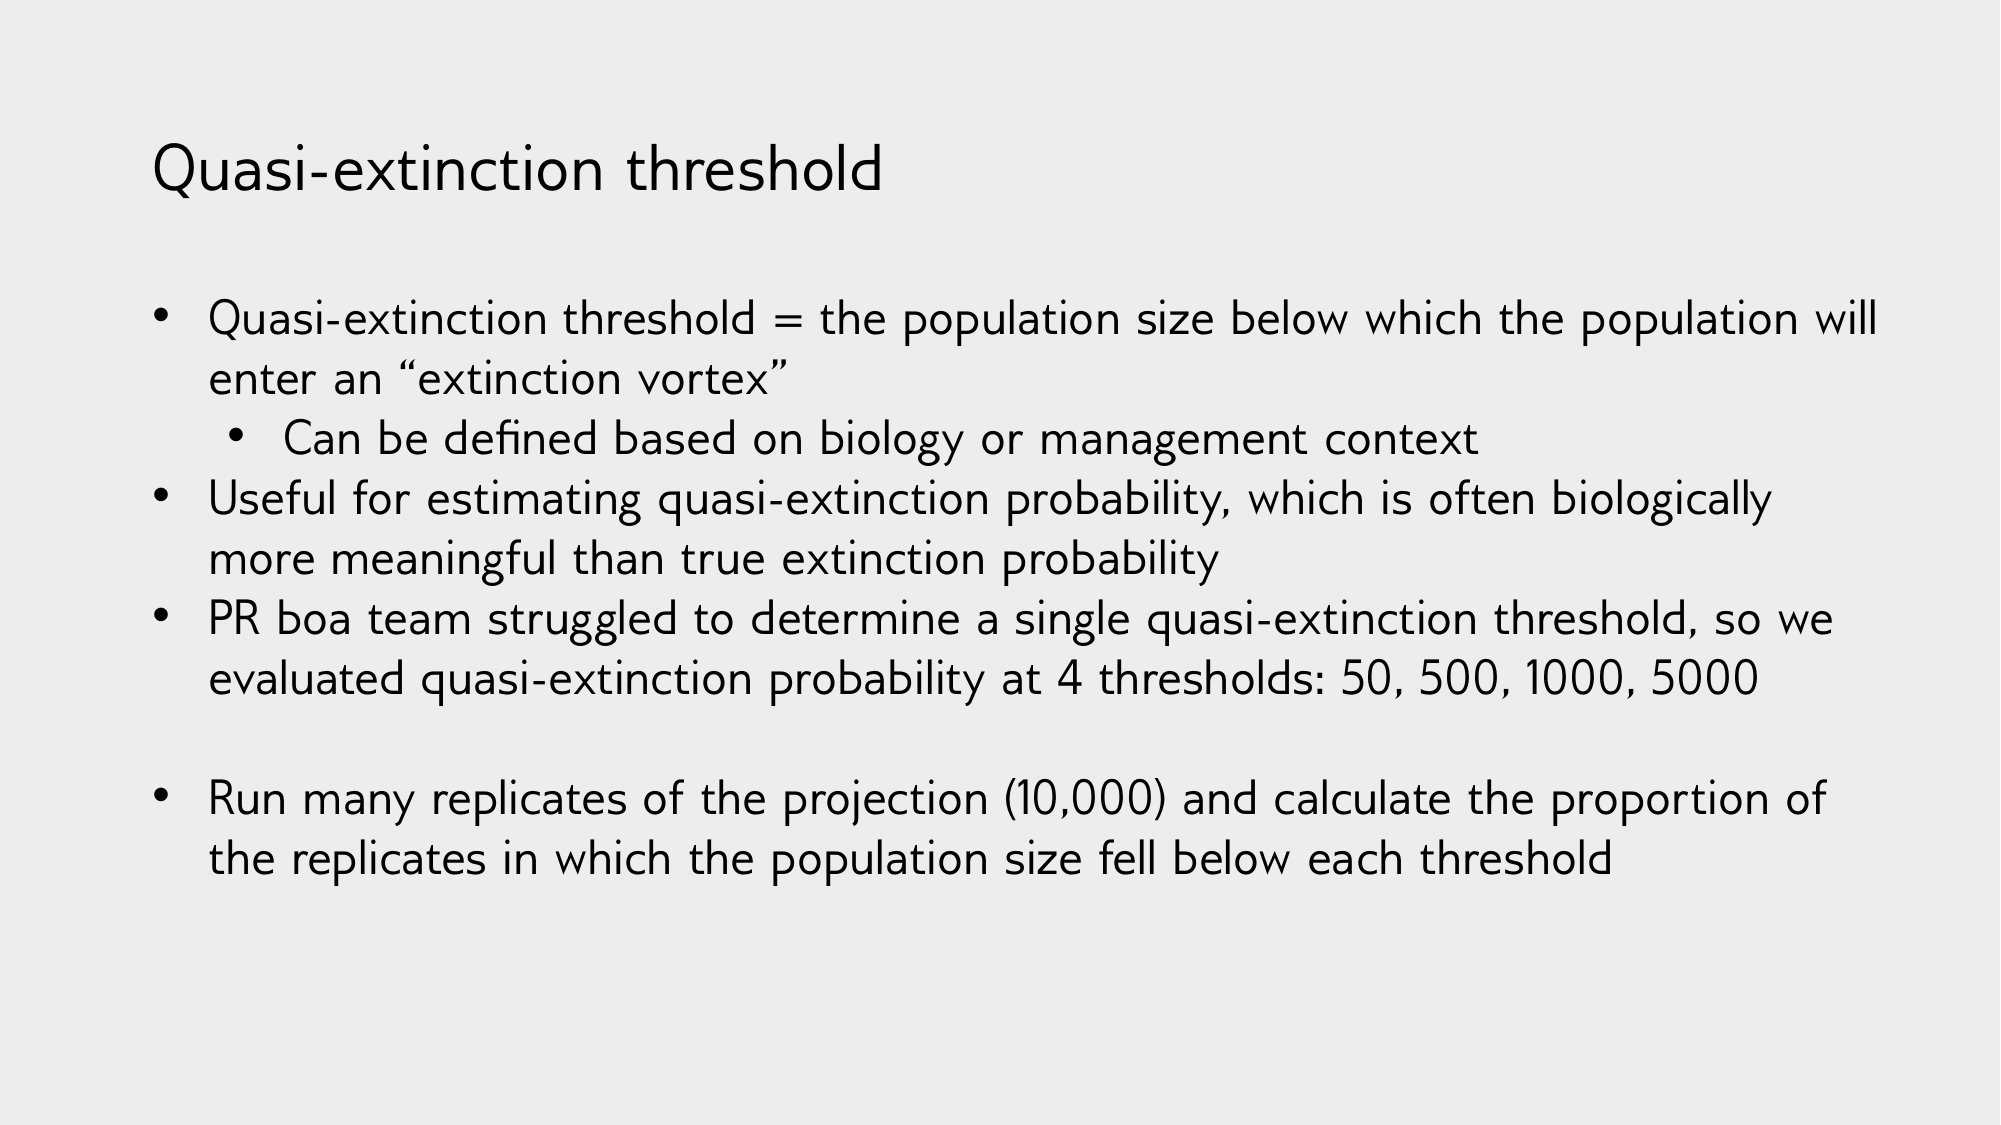

# Quasi-extinction threshold
Quasi-extinction threshold = the population size below which the population will enter an “extinction vortex”
Can be defined based on biology or management context
Useful for estimating quasi-extinction probability, which is often biologically more meaningful than true extinction probability
PR boa team struggled to determine a single quasi-extinction threshold, so we evaluated quasi-extinction probability at 4 thresholds: 50, 500, 1000, 5000

Run many replicates of the projection (10,000) and calculate the proportion of the replicates in which the population size fell below each threshold